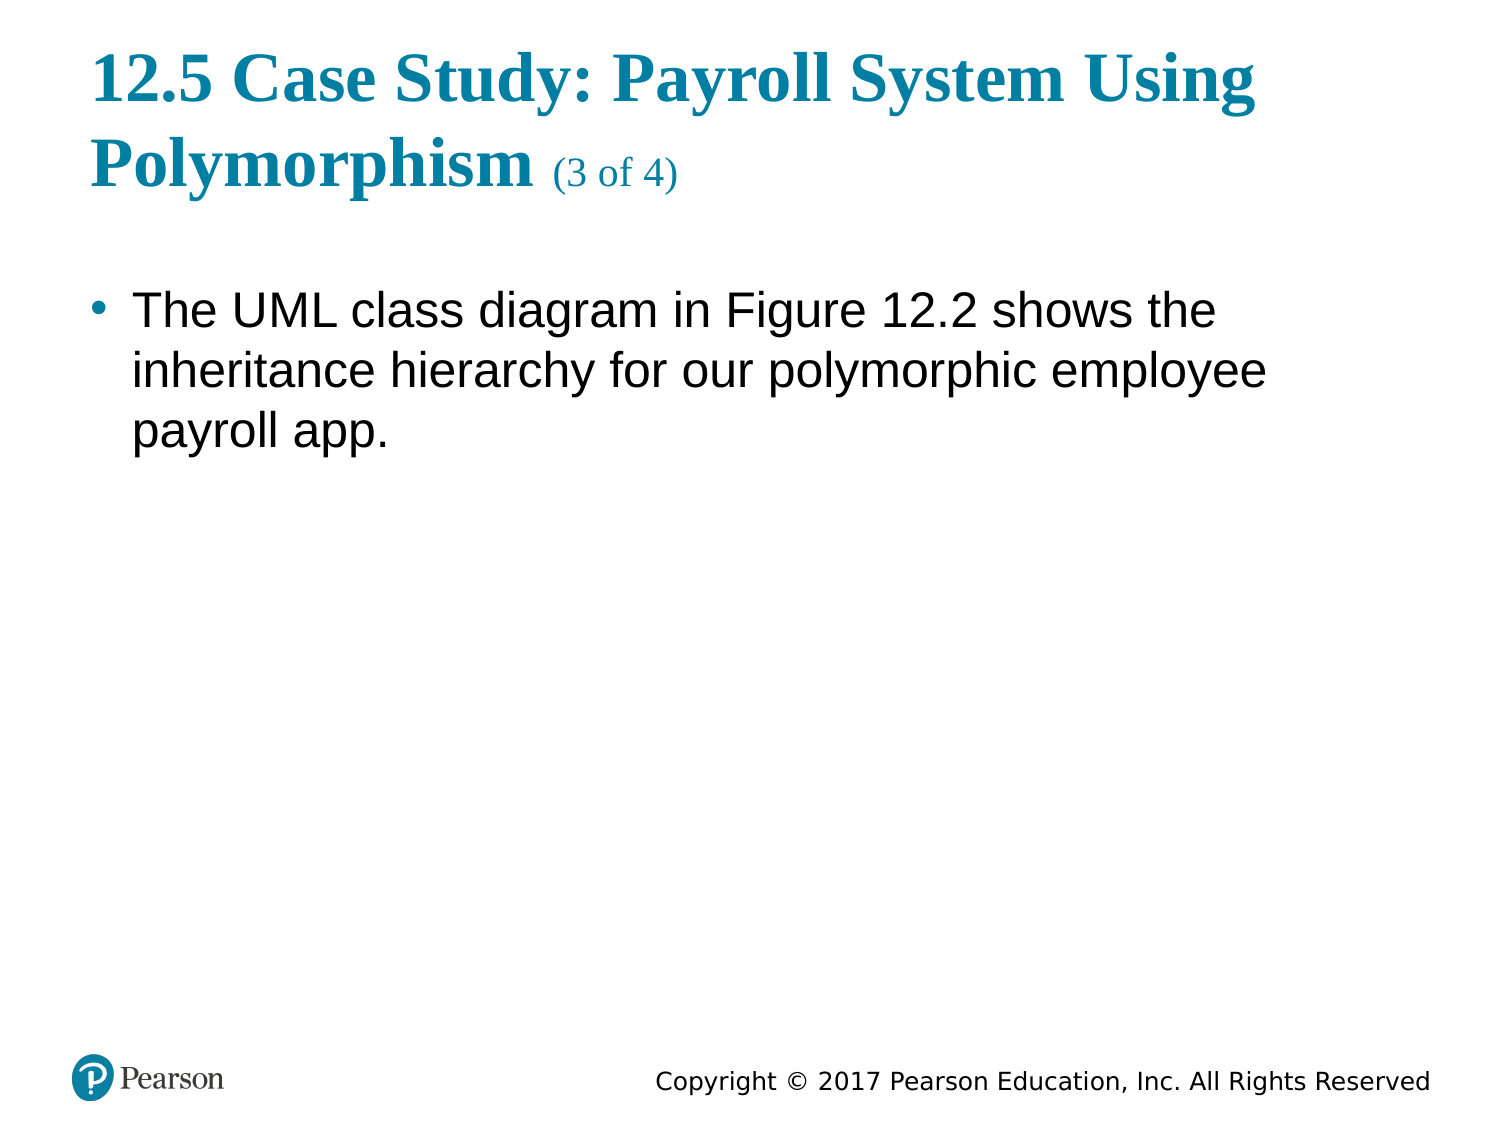

# 12.5 Case Study: Payroll System Using Polymorphism (3 of 4)
The U M L class diagram in Figure 12.2 shows the inheritance hierarchy for our polymorphic employee payroll app.